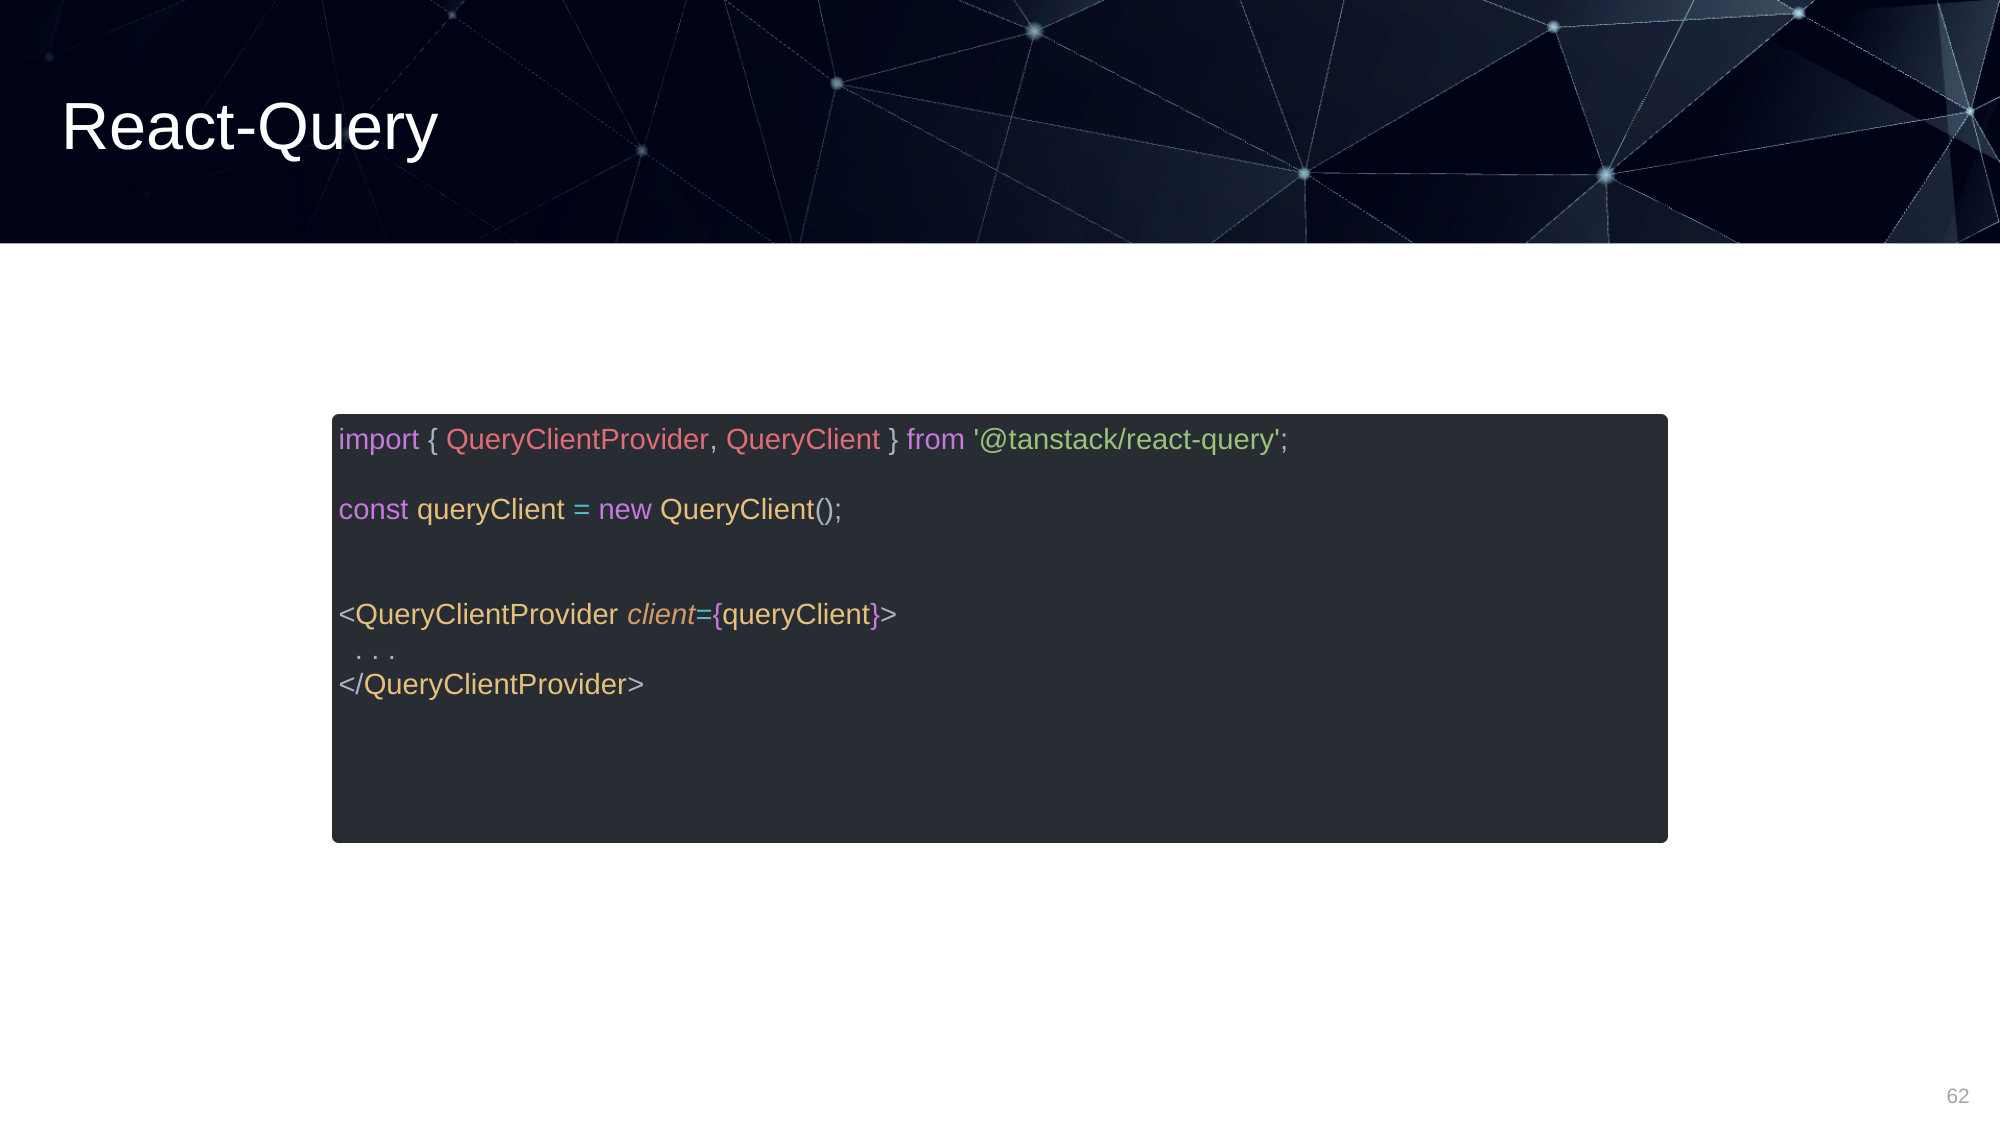

React-Query
import { QueryClientProvider, QueryClient } from '@tanstack/react-query';
const queryClient = new QueryClient();

<QueryClientProvider client={queryClient}>
  . . .
</QueryClientProvider>